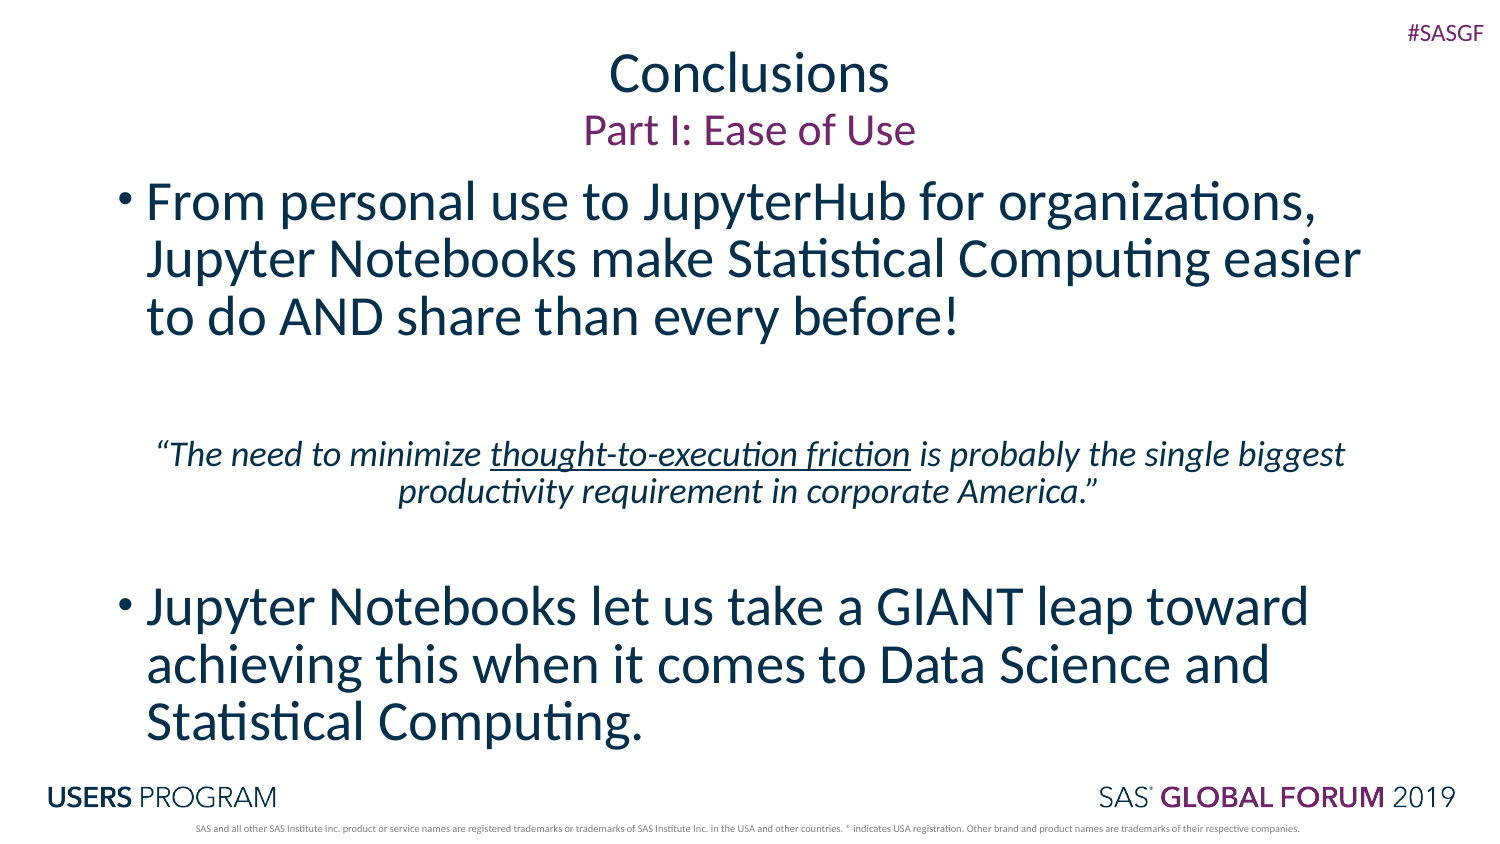

# Conclusions
Part I: Ease of Use
From personal use to JupyterHub for organizations, Jupyter Notebooks make Statistical Computing easier to do AND share than every before!

“The need to minimize thought-to-execution friction is probably the single biggest productivity requirement in corporate America.”

Jupyter Notebooks let us take a GIANT leap toward achieving this when it comes to Data Science and Statistical Computing.